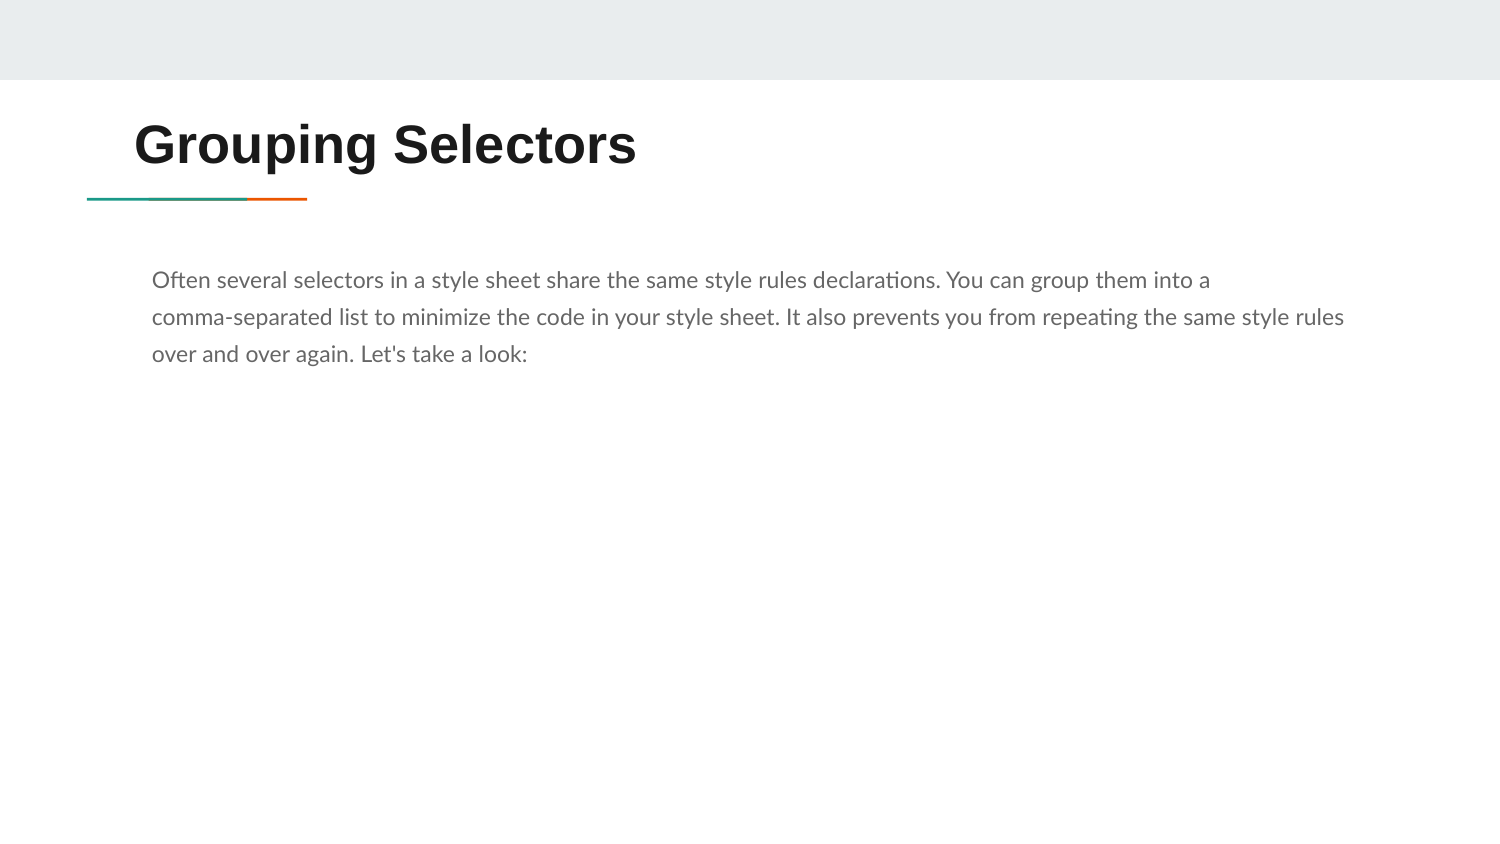

# Grouping Selectors
Often several selectors in a style sheet share the same style rules declarations. You can group them into a
comma-separated list to minimize the code in your style sheet. It also prevents you from repeating the same style rules
over and over again. Let's take a look: